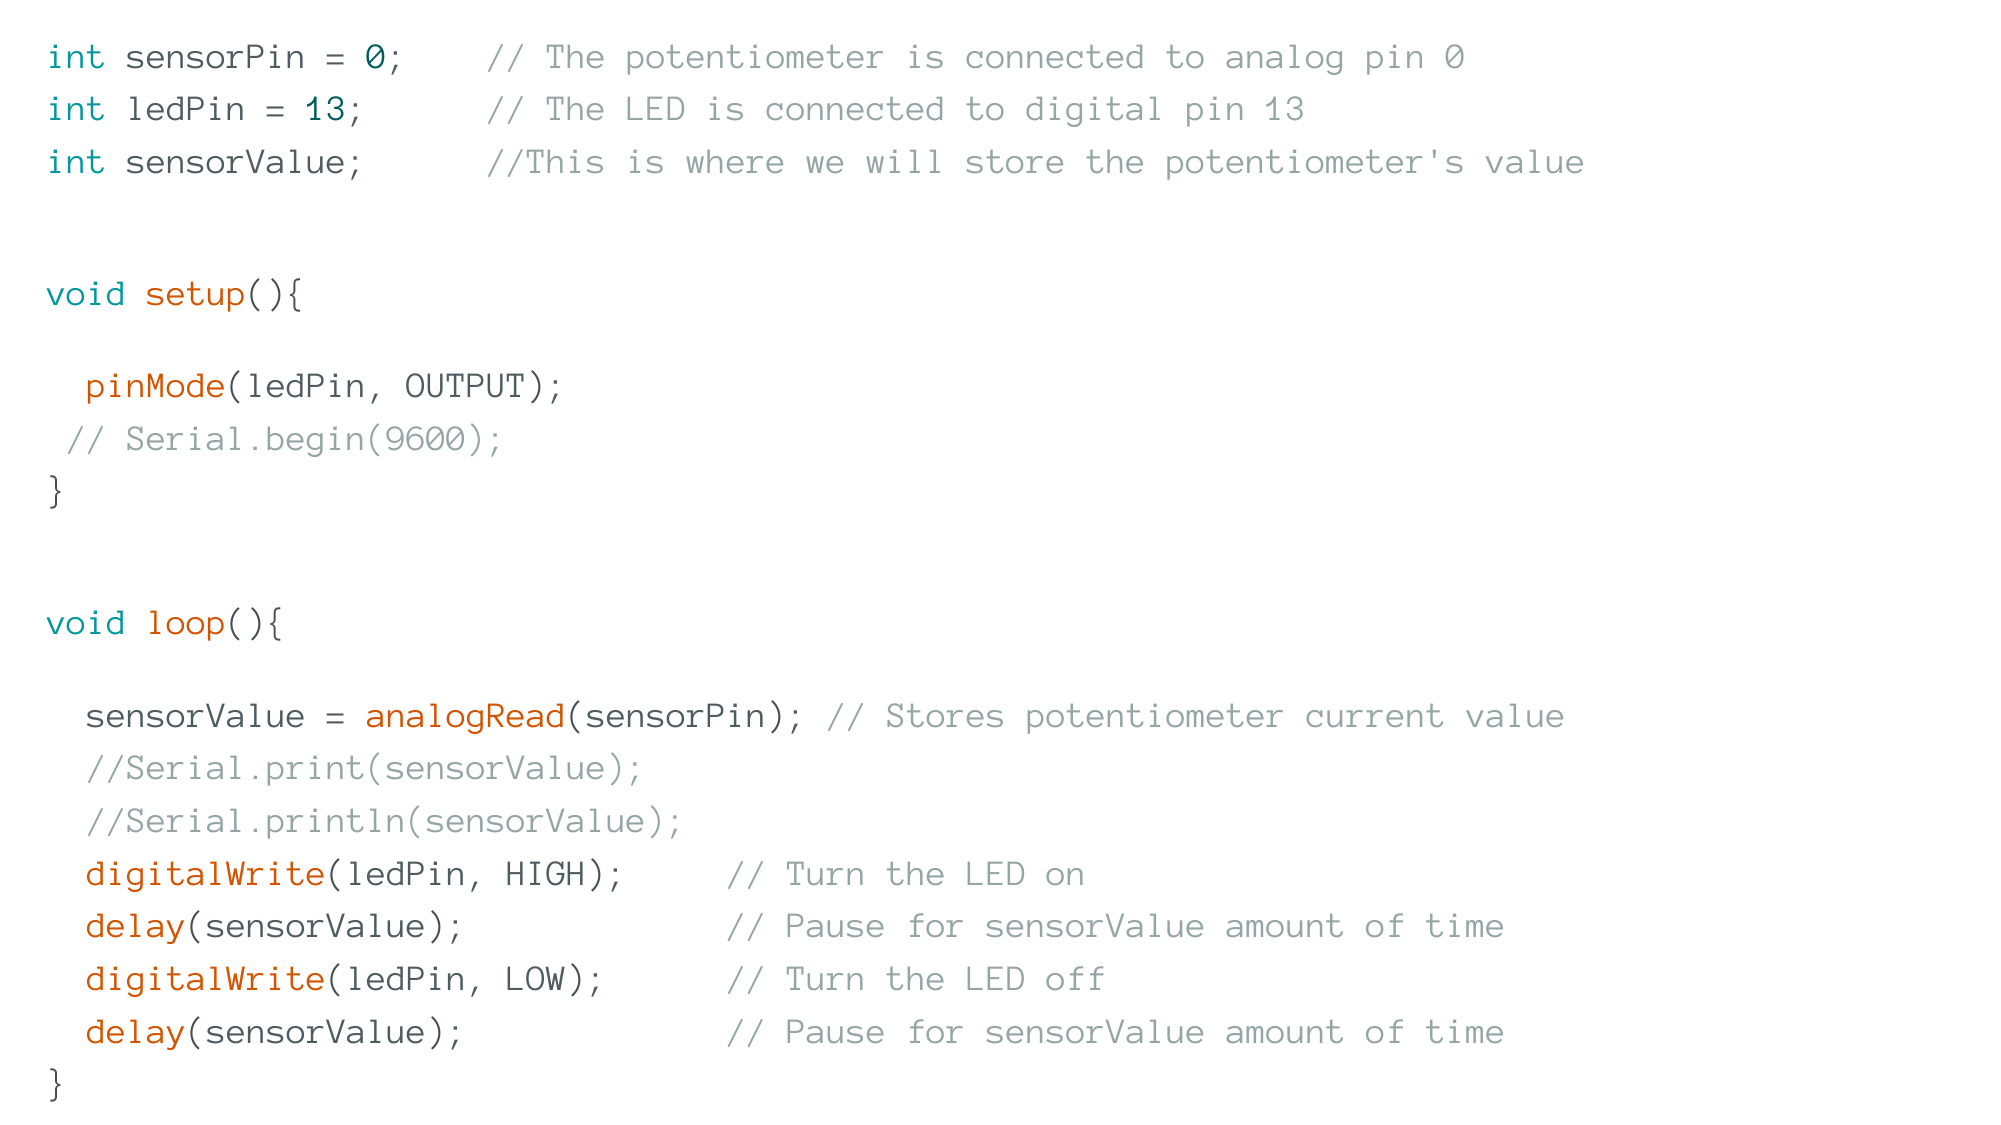

int sensorPin = 0;    // The potentiometer is connected to analog pin 0
int ledPin = 13;      // The LED is connected to digital pin 13
int sensorValue;      //This is where we will store the potentiometer's value
void setup(){
  pinMode(ledPin, OUTPUT);
 // Serial.begin(9600);
}
void loop(){
  sensorValue = analogRead(sensorPin); // Stores potentiometer current value
  //Serial.print(sensorValue);
  //Serial.println(sensorValue);
  digitalWrite(ledPin, HIGH);     // Turn the LED on
  delay(sensorValue);             // Pause for sensorValue amount of time
  digitalWrite(ledPin, LOW);      // Turn the LED off
  delay(sensorValue);             // Pause for sensorValue amount of time
}